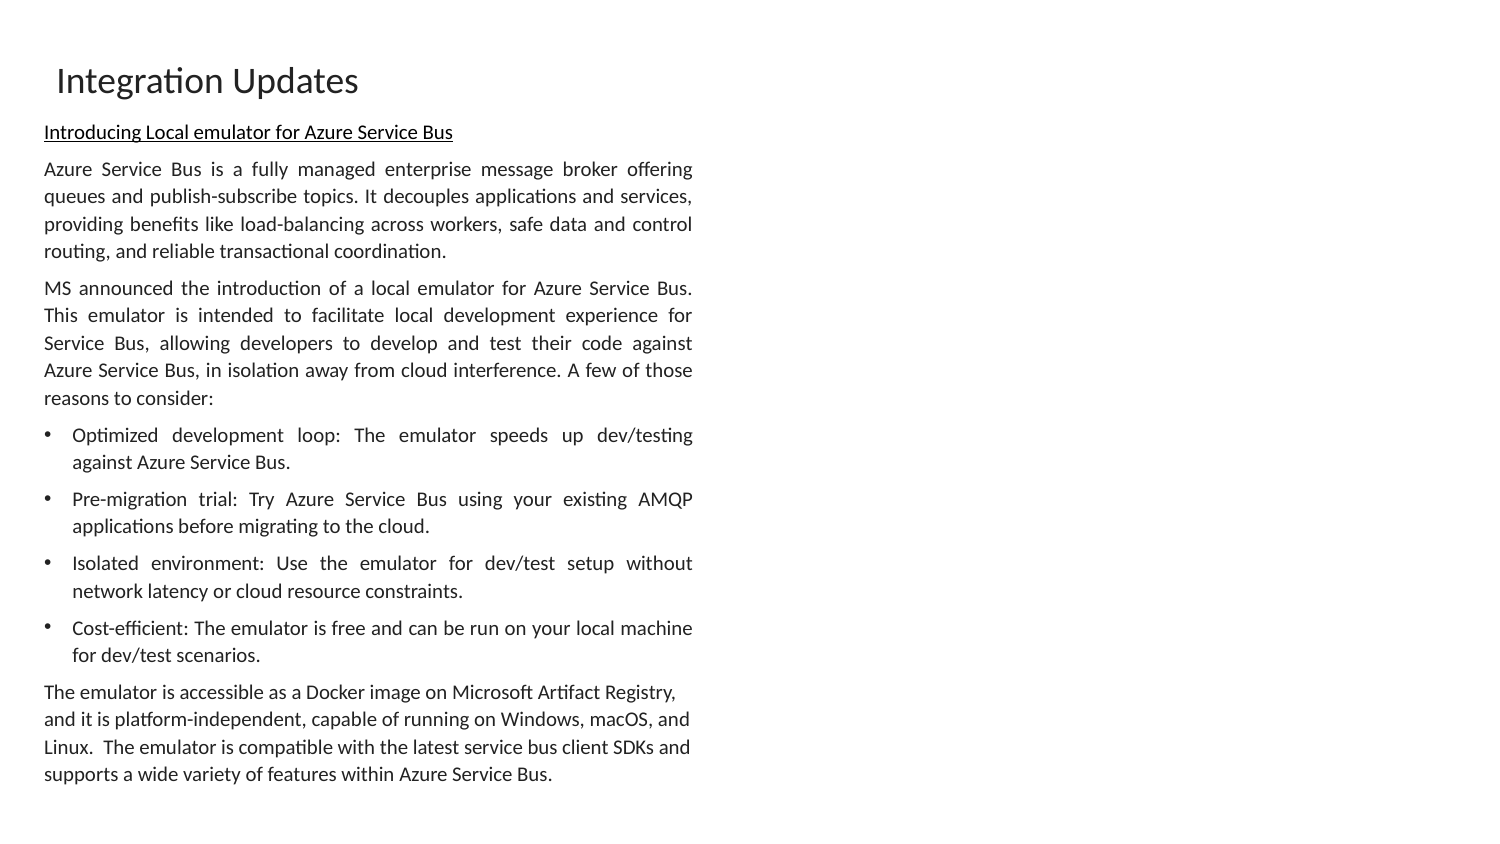

# Integration Updates
Introducing Local emulator for Azure Service Bus
Azure Service Bus is a fully managed enterprise message broker offering queues and publish-subscribe topics. It decouples applications and services, providing benefits like load-balancing across workers, safe data and control routing, and reliable transactional coordination.
MS announced the introduction of a local emulator for Azure Service Bus. This emulator is intended to facilitate local development experience for Service Bus, allowing developers to develop and test their code against Azure Service Bus, in isolation away from cloud interference. A few of those reasons to consider:
Optimized development loop: The emulator speeds up dev/testing against Azure Service Bus.
Pre-migration trial: Try Azure Service Bus using your existing AMQP applications before migrating to the cloud.
Isolated environment: Use the emulator for dev/test setup without network latency or cloud resource constraints.
Cost-efficient: The emulator is free and can be run on your local machine for dev/test scenarios.
The emulator is accessible as a Docker image on Microsoft Artifact Registry, and it is platform-independent, capable of running on Windows, macOS, and Linux.  The emulator is compatible with the latest service bus client SDKs and supports a wide variety of features within Azure Service Bus.